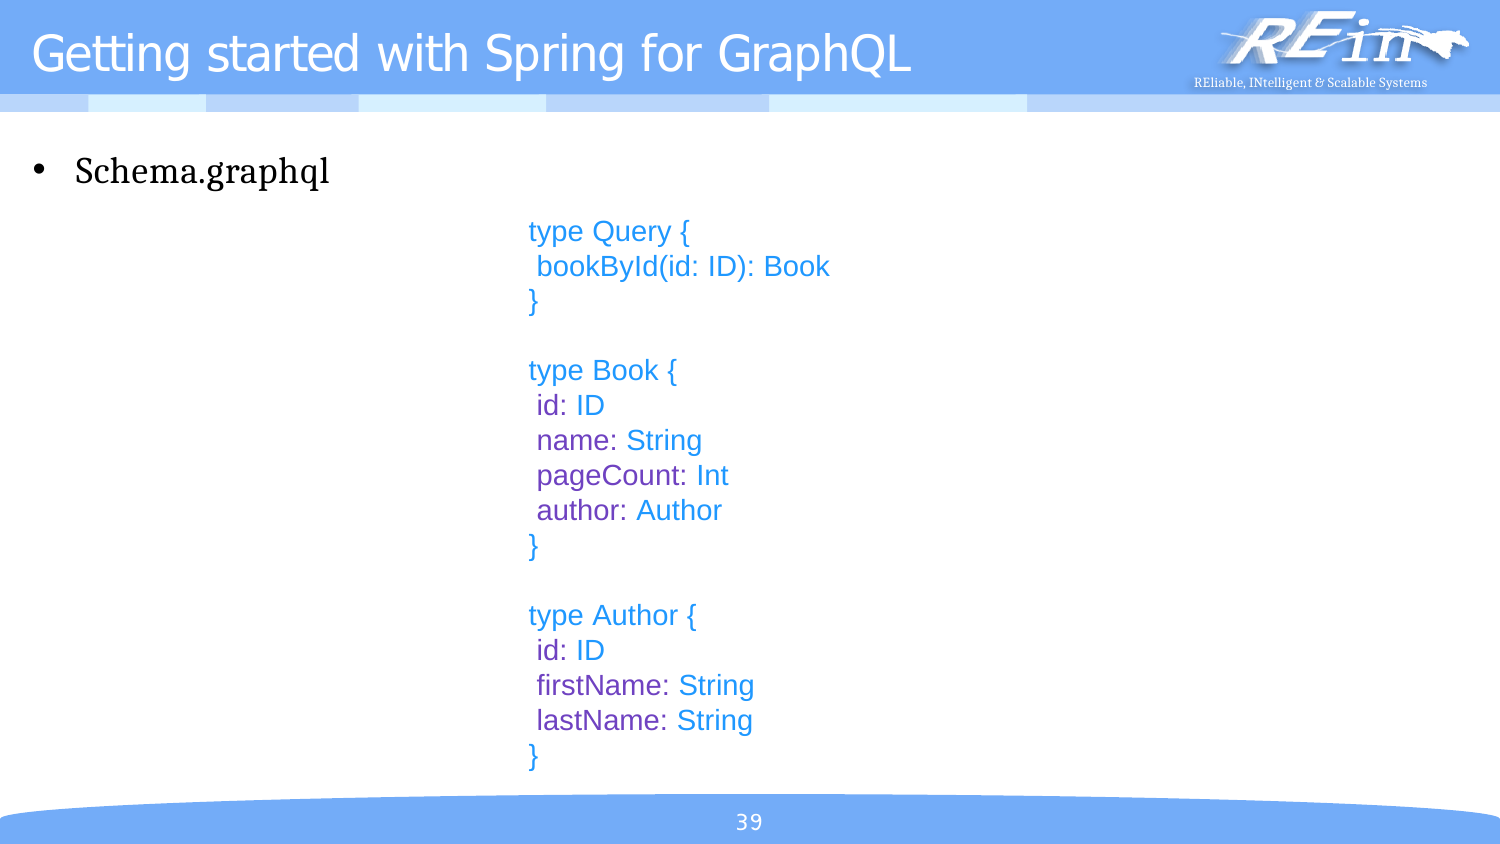

# Getting started with Spring for GraphQL
Schema.graphql
type Query {
 bookById(id: ID): Book
}

type Book {
 id: ID
 name: String
 pageCount: Int
 author: Author
}

type Author {
 id: ID
 firstName: String
 lastName: String
}
39